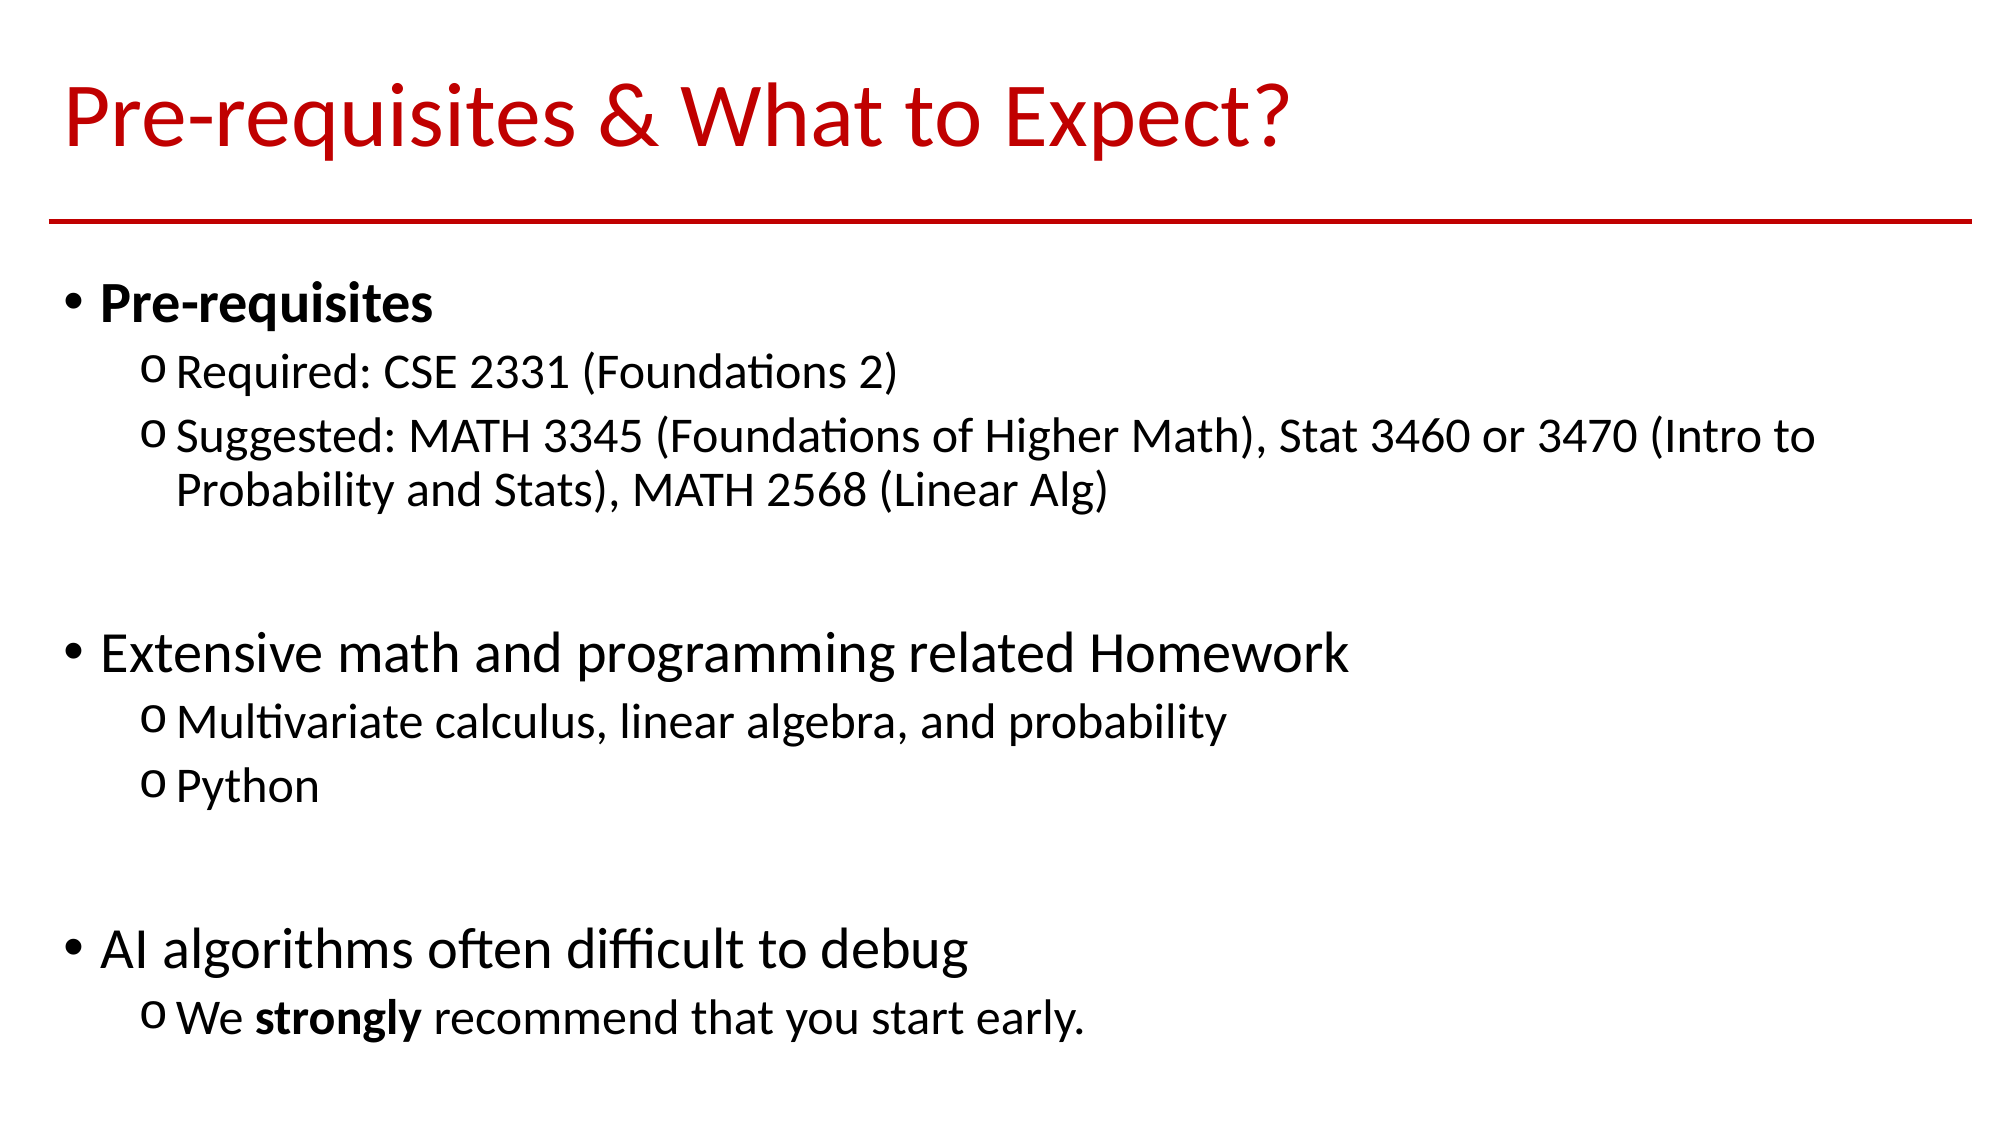

# Pre-requisites & What to Expect?
Pre-requisites
Required: CSE 2331 (Foundations 2)
Suggested: MATH 3345 (Foundations of Higher Math), Stat 3460 or 3470 (Intro to Probability and Stats), MATH 2568 (Linear Alg)

Extensive math and programming related Homework
Multivariate calculus, linear algebra, and probability
Python

AI algorithms often difficult to debug
We strongly recommend that you start early.